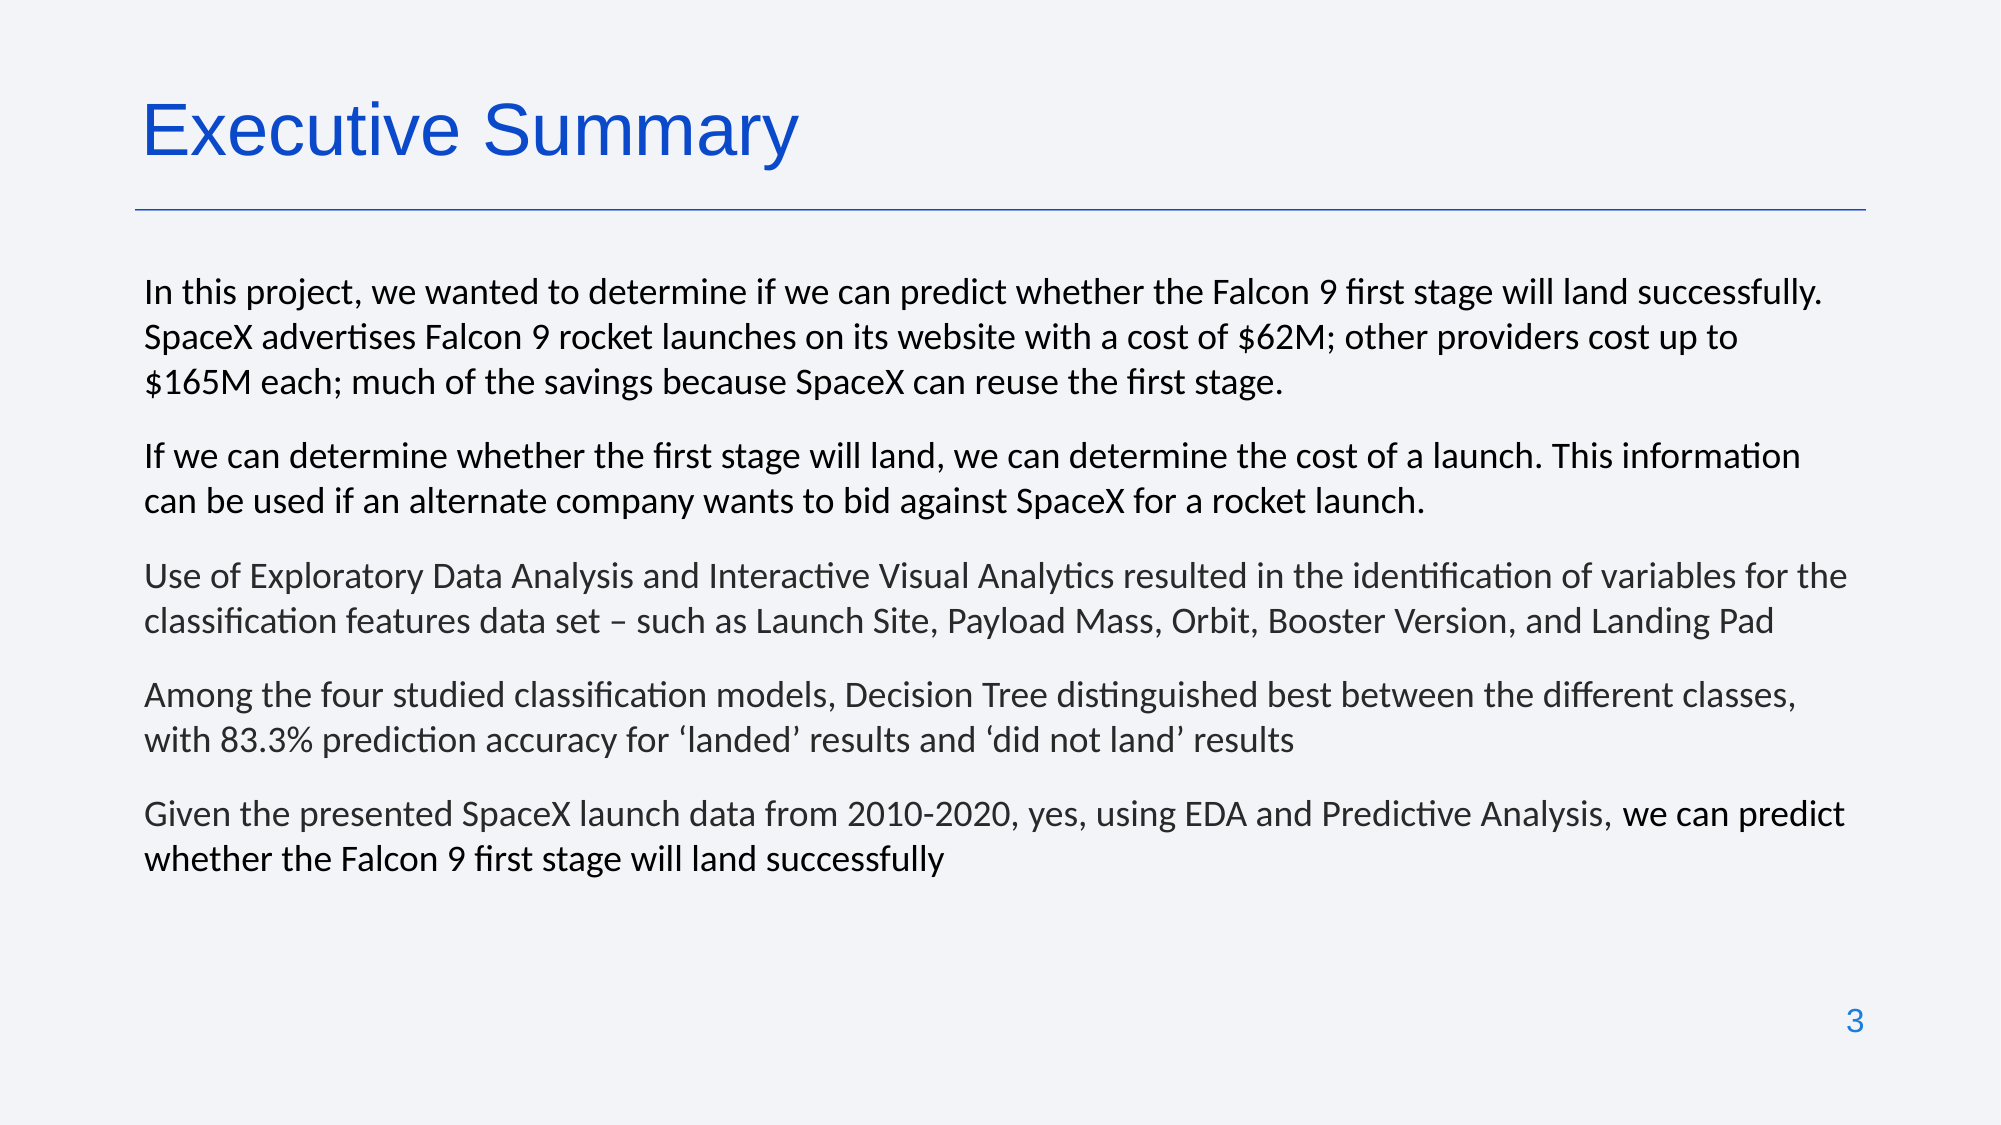

Executive Summary
In this project, we wanted to determine if we can predict whether the Falcon 9 first stage will land successfully.  SpaceX advertises Falcon 9 rocket launches on its website with a cost of $62M; other providers cost up to $165M each; much of the savings because SpaceX can reuse the first stage.
If we can determine whether the first stage will land, we can determine the cost of a launch. This information can be used if an alternate company wants to bid against SpaceX for a rocket launch.
Use of Exploratory Data Analysis and Interactive Visual Analytics resulted in the identification of variables for the classification features data set – such as Launch Site, Payload Mass, Orbit, Booster Version, and Landing Pad
Among the four studied classification models, Decision Tree distinguished best between the different classes, with 83.3% prediction accuracy for ‘landed’ results and ‘did not land’ results
Given the presented SpaceX launch data from 2010-2020, yes, using EDA and Predictive Analysis, we can predict whether the Falcon 9 first stage will land successfully
3